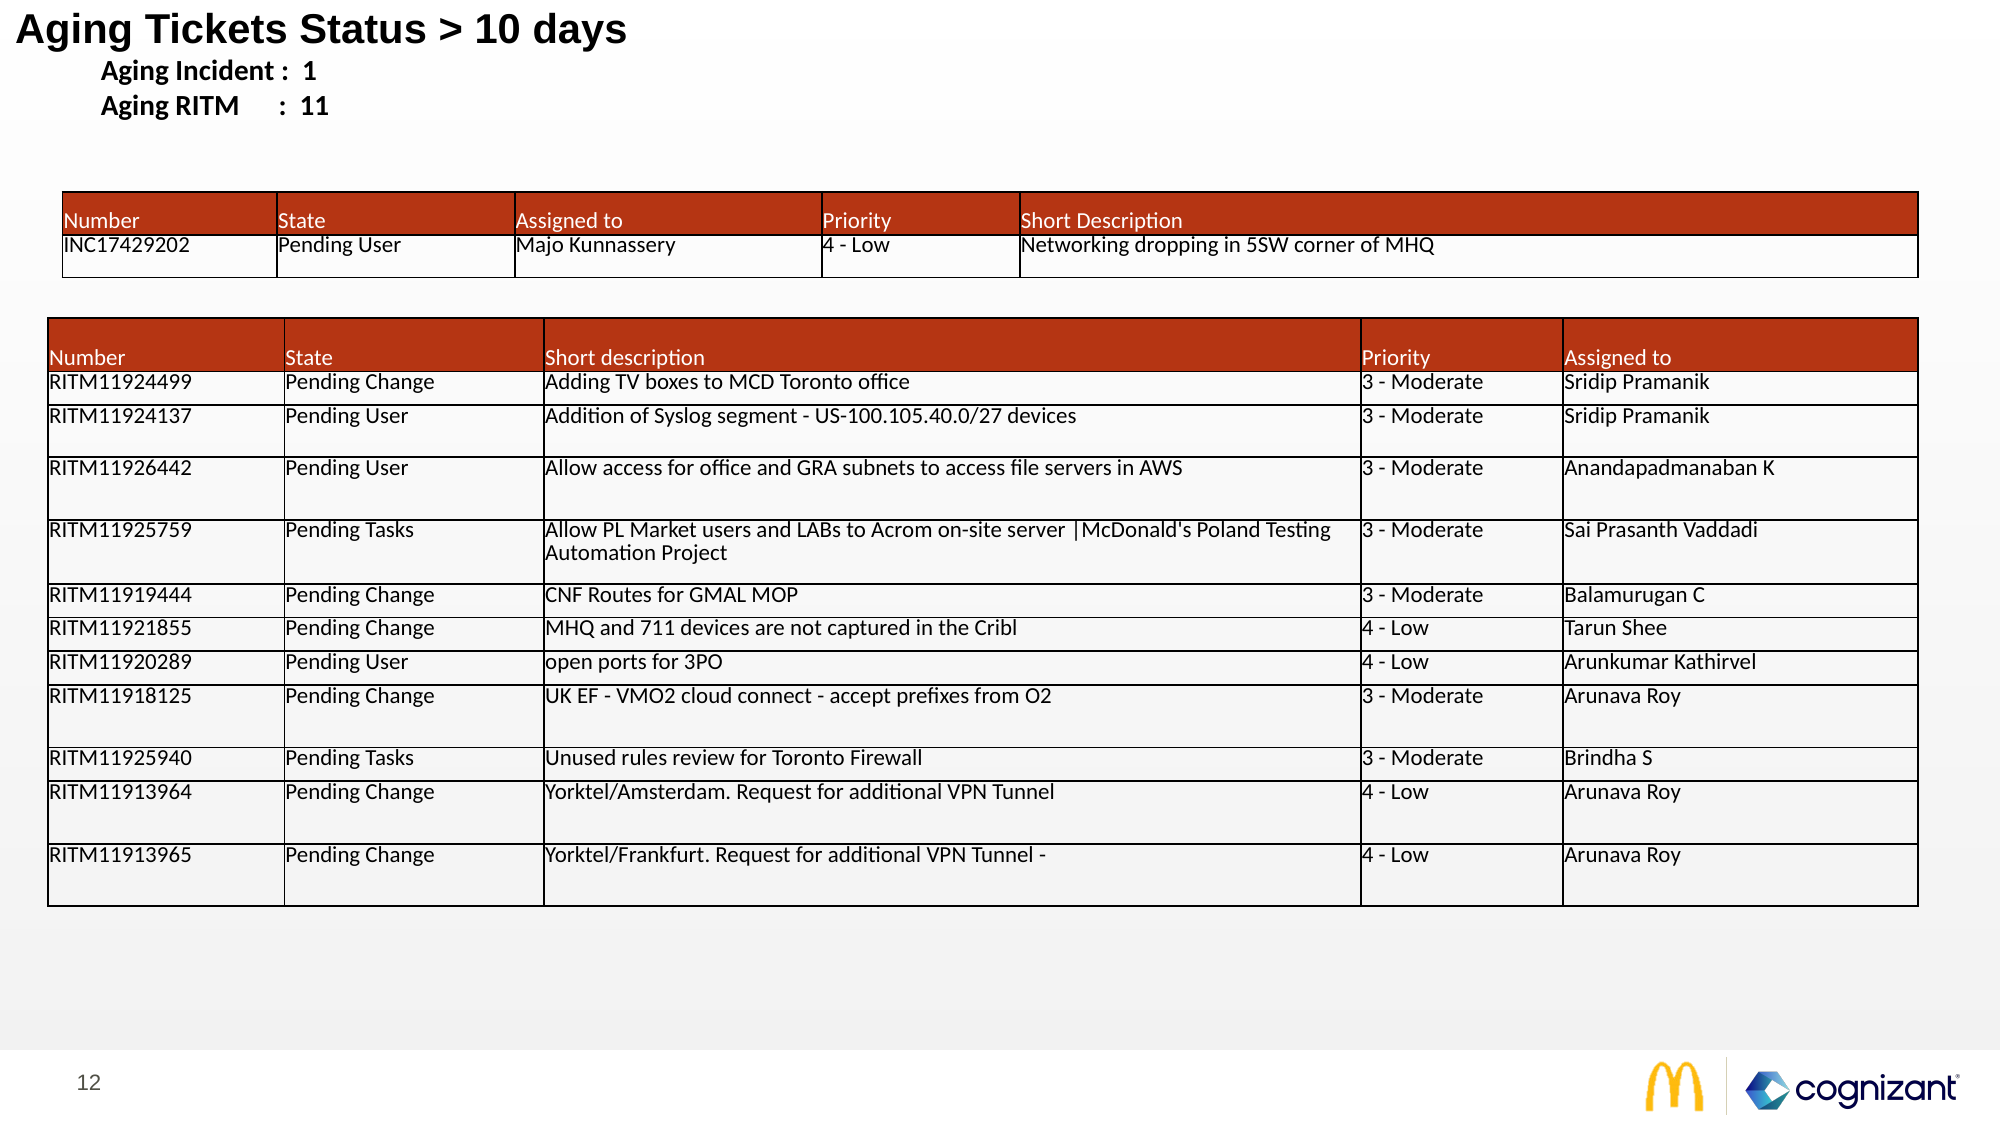

# Aging Tickets Status > 10 days
 Aging Incident :  1
 Aging RITM      :  11
| Number | State | Assigned to | Priority | Short Description |
| --- | --- | --- | --- | --- |
| INC17429202 | Pending User | Majo Kunnassery | 4 - Low | Networking dropping in 5SW corner of MHQ |
| Number | State | Short description | Priority | Assigned to |
| --- | --- | --- | --- | --- |
| RITM11924499 | Pending Change | Adding TV boxes to MCD Toronto office | 3 - Moderate | Sridip Pramanik |
| RITM11924137 | Pending User | Addition of Syslog segment - US-100.105.40.0/27 devices | 3 - Moderate | Sridip Pramanik |
| RITM11926442 | Pending User | Allow access for office and GRA subnets to access file servers in AWS | 3 - Moderate | Anandapadmanaban K |
| RITM11925759 | Pending Tasks | Allow PL Market users and LABs to Acrom on-site server |McDonald's Poland Testing Automation Project | 3 - Moderate | Sai Prasanth Vaddadi |
| RITM11919444 | Pending Change | CNF Routes for GMAL MOP | 3 - Moderate | Balamurugan C |
| RITM11921855 | Pending Change | MHQ and 711 devices are not captured in the Cribl | 4 - Low | Tarun Shee |
| RITM11920289 | Pending User | open ports for 3PO | 4 - Low | Arunkumar Kathirvel |
| RITM11918125 | Pending Change | UK EF - VMO2 cloud connect - accept prefixes from O2 | 3 - Moderate | Arunava Roy |
| RITM11925940 | Pending Tasks | Unused rules review for Toronto Firewall | 3 - Moderate | Brindha S |
| RITM11913964 | Pending Change | Yorktel/Amsterdam. Request for additional VPN Tunnel | 4 - Low | Arunava Roy |
| RITM11913965 | Pending Change | Yorktel/Frankfurt. Request for additional VPN Tunnel - | 4 - Low | Arunava Roy |